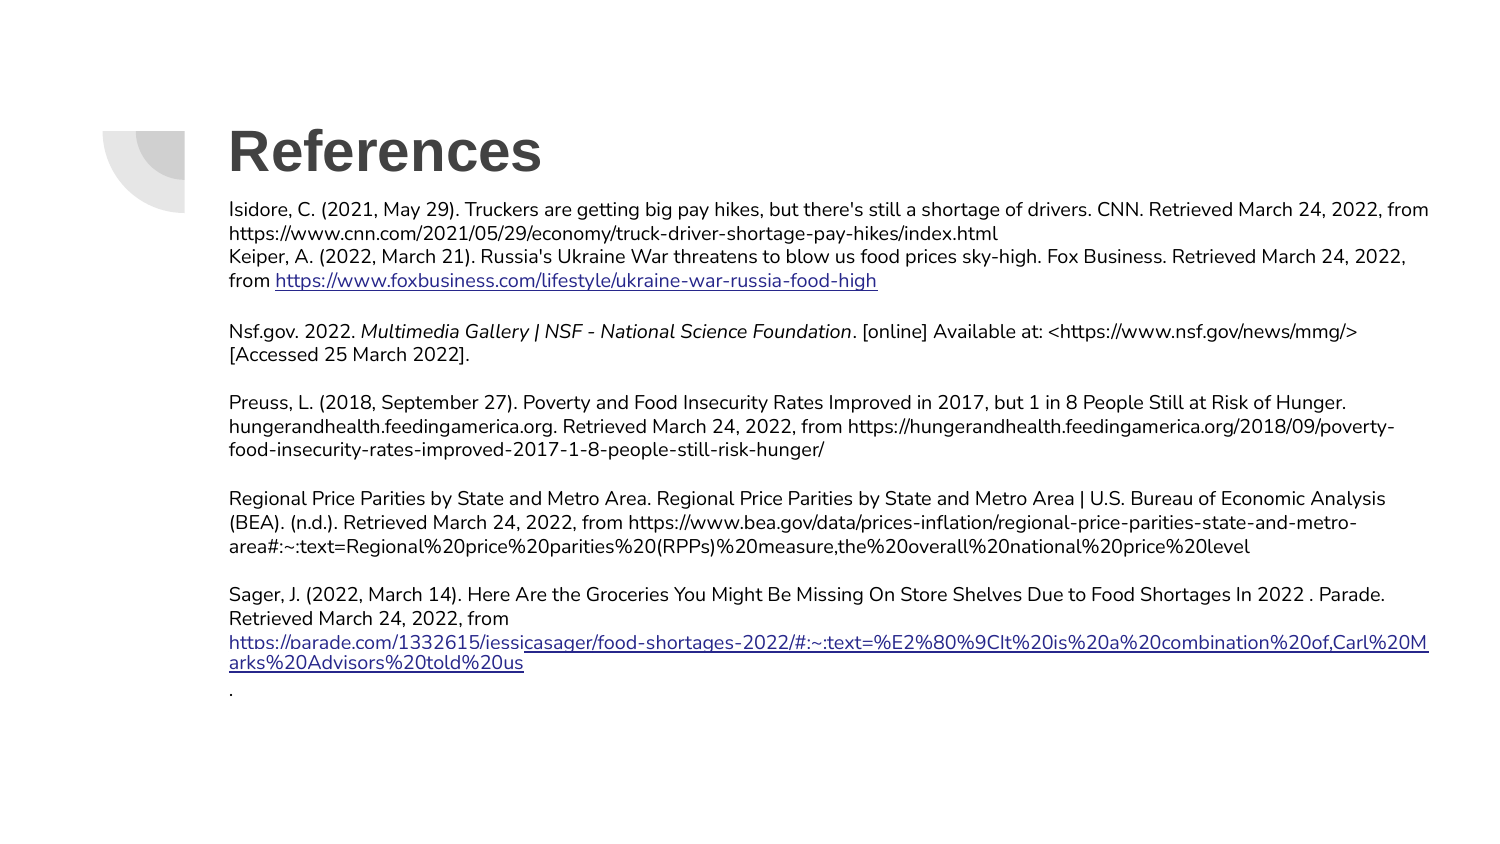

# References
Isidore, C. (2021, May 29). Truckers are getting big pay hikes, but there's still a shortage of drivers. CNN. Retrieved March 24, 2022, from https://www.cnn.com/2021/05/29/economy/truck-driver-shortage-pay-hikes/index.html
Keiper, A. (2022, March 21). Russia's Ukraine War threatens to blow us food prices sky-high. Fox Business. Retrieved March 24, 2022, from https://www.foxbusiness.com/lifestyle/ukraine-war-russia-food-high

Nsf.gov. 2022. Multimedia Gallery | NSF - National Science Foundation. [online] Available at: <https://www.nsf.gov/news/mmg/> [Accessed 25 March 2022].

Preuss, L. (2018, September 27). Poverty and Food Insecurity Rates Improved in 2017, but 1 in 8 People Still at Risk of Hunger. hungerandhealth.feedingamerica.org. Retrieved March 24, 2022, from https://hungerandhealth.feedingamerica.org/2018/09/poverty-food-insecurity-rates-improved-2017-1-8-people-still-risk-hunger/
Regional Price Parities by State and Metro Area. Regional Price Parities by State and Metro Area | U.S. Bureau of Economic Analysis (BEA). (n.d.). Retrieved March 24, 2022, from https://www.bea.gov/data/prices-inflation/regional-price-parities-state-and-metro-area#:~:text=Regional%20price%20parities%20(RPPs)%20measure,the%20overall%20national%20price%20level
Sager, J. (2022, March 14). Here Are the Groceries You Might Be Missing On Store Shelves Due to Food Shortages In 2022 . Parade. Retrieved March 24, 2022, from https://parade.com/1332615/jessicasager/food-shortages-2022/#:~:text=%E2%80%9CIt%20is%20a%20combination%20of,Carl%20Marks%20Advisors%20told%20us.